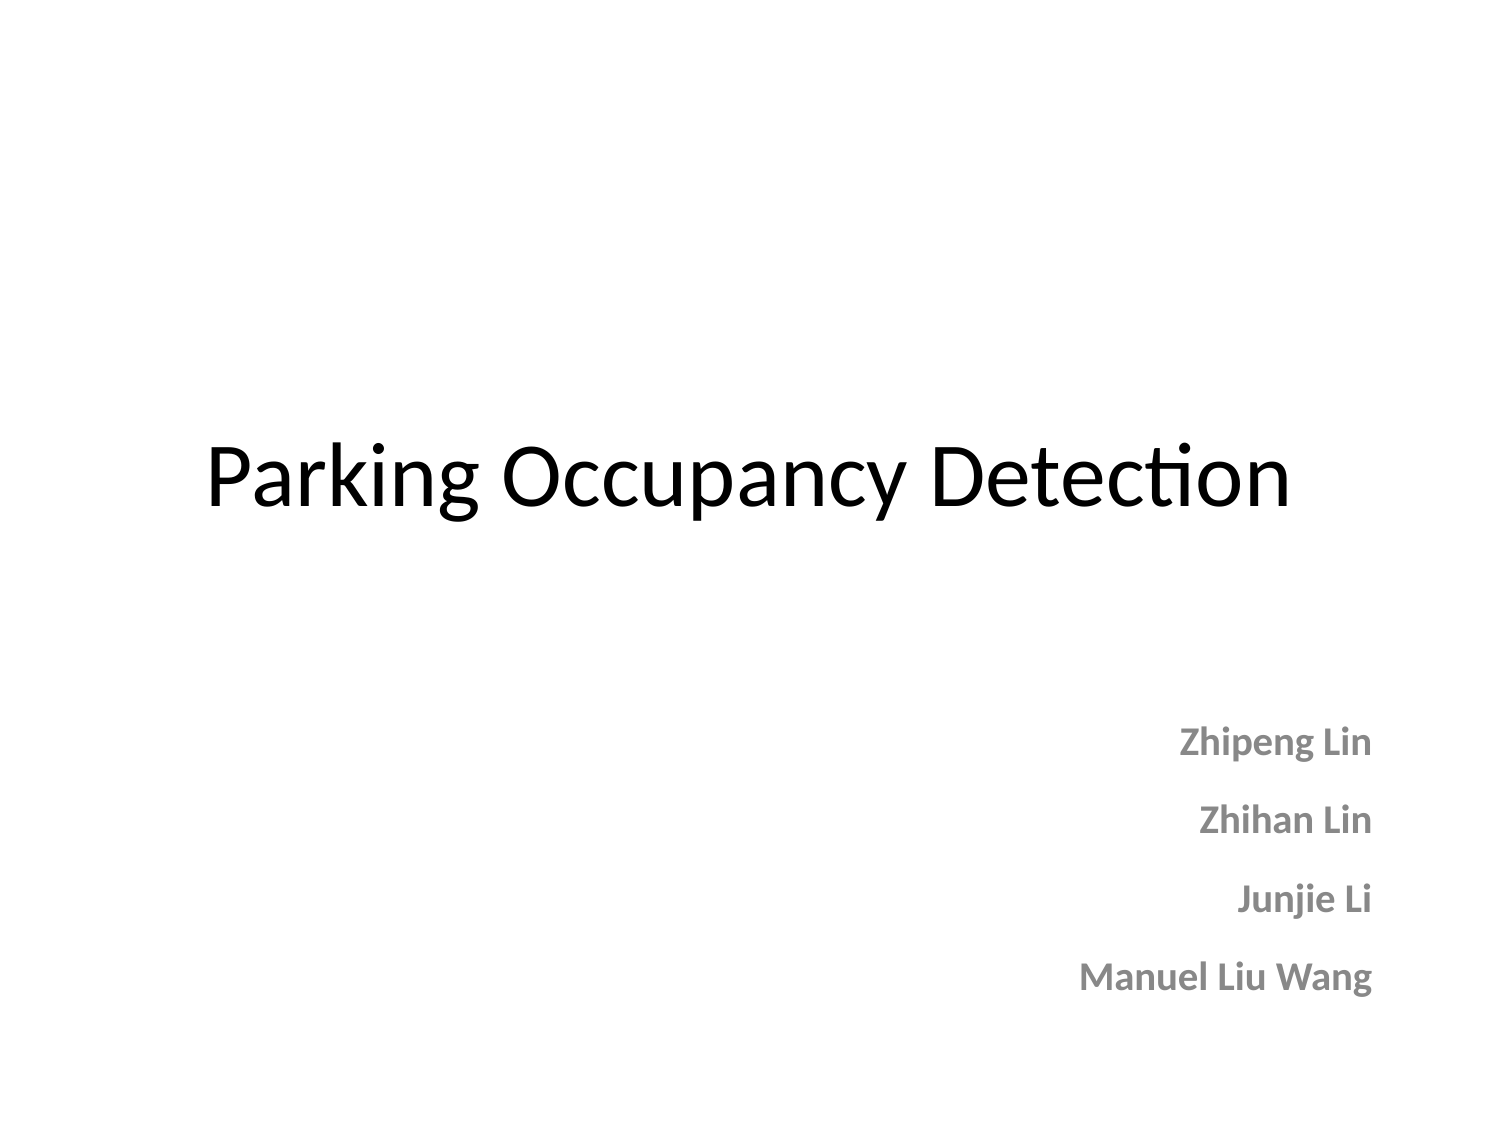

# Parking Occupancy Detection
Zhipeng Lin

Zhihan Lin

Junjie Li

Manuel Liu Wang